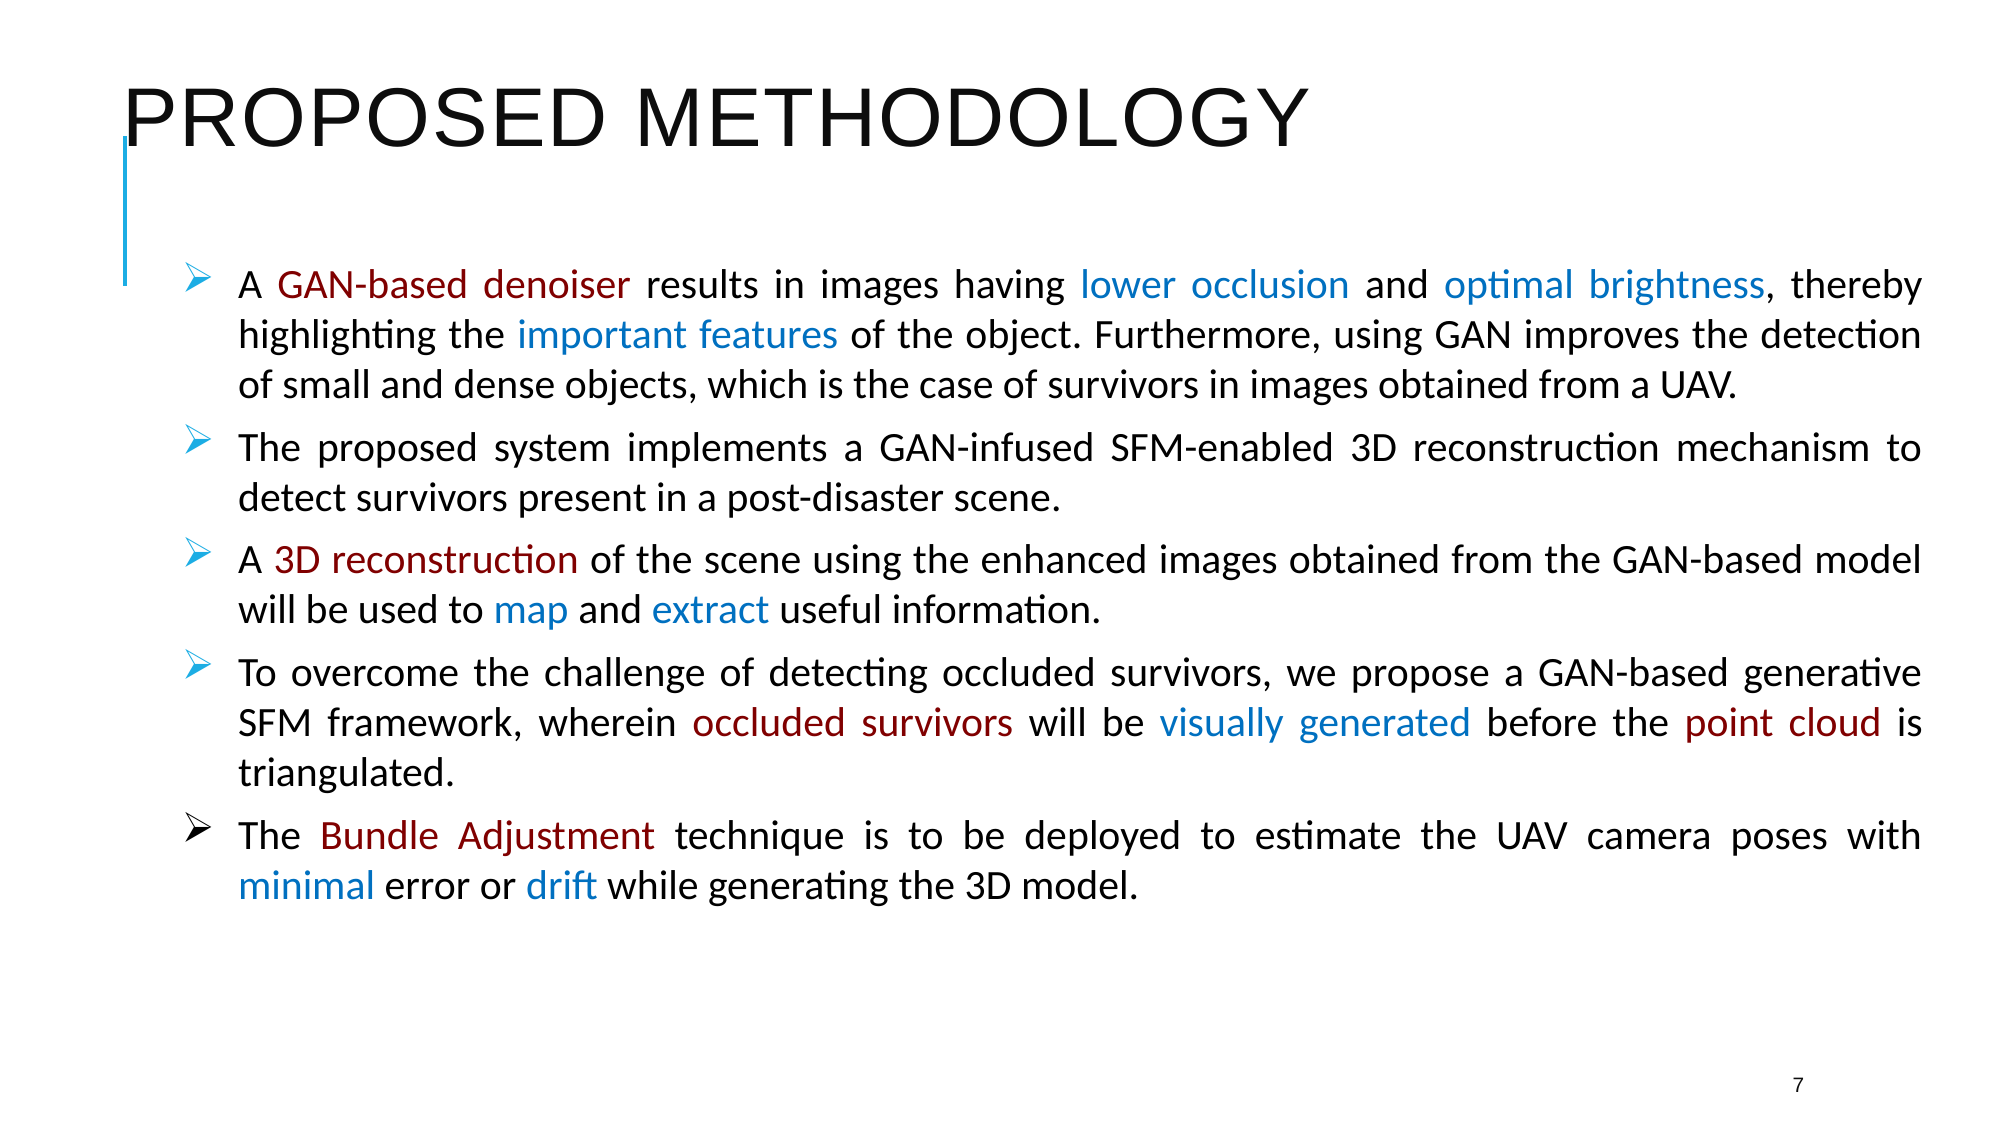

# Proposed methodology
A GAN-based denoiser results in images having lower occlusion and optimal brightness, thereby highlighting the important features of the object. Furthermore, using GAN improves the detection of small and dense objects, which is the case of survivors in images obtained from a UAV.
The proposed system implements a GAN-infused SFM-enabled 3D reconstruction mechanism to detect survivors present in a post-disaster scene.
A 3D reconstruction of the scene using the enhanced images obtained from the GAN-based model will be used to map and extract useful information.
To overcome the challenge of detecting occluded survivors, we propose a GAN-based generative SFM framework, wherein occluded survivors will be visually generated before the point cloud is triangulated.
The Bundle Adjustment technique is to be deployed to estimate the UAV camera poses with minimal error or drift while generating the 3D model.

7